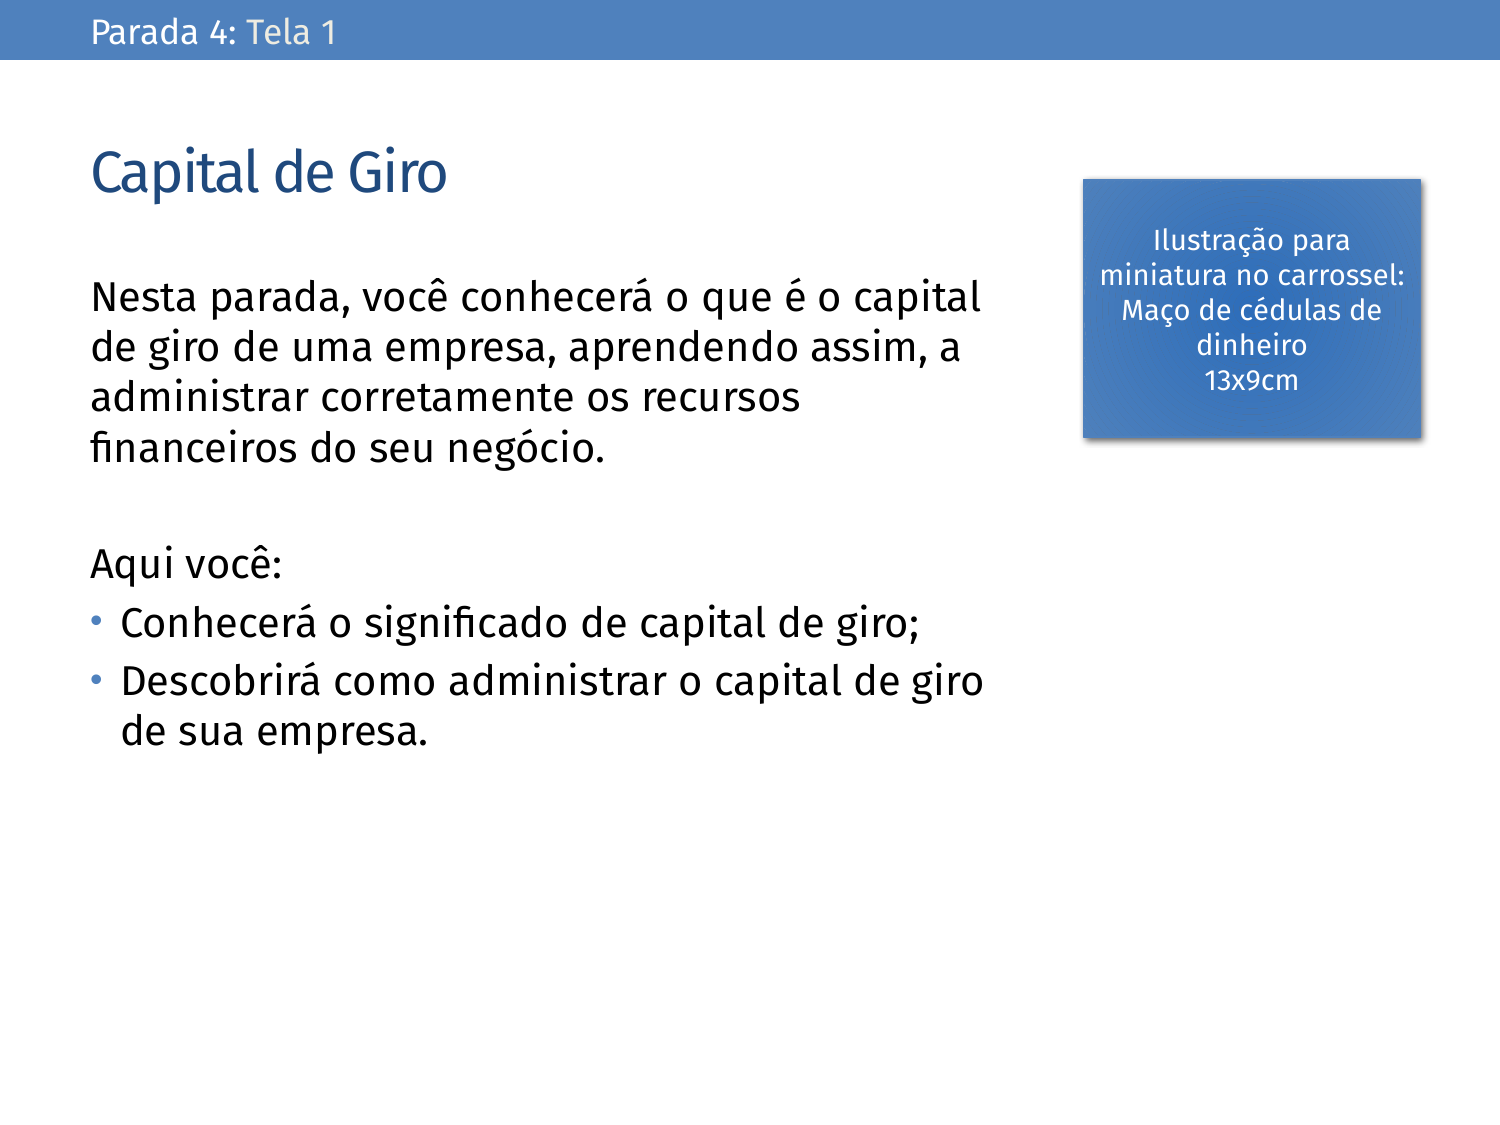

Parada 4: Tela 1
# Capital de Giro
Ilustração para miniatura no carrossel:
Maço de cédulas de dinheiro
13x9cm
Nesta parada, você conhecerá o que é o capital de giro de uma empresa, aprendendo assim, a administrar corretamente os recursos financeiros do seu negócio.

Aqui você:
Conhecerá o significado de capital de giro;
Descobrirá como administrar o capital de giro de sua empresa.